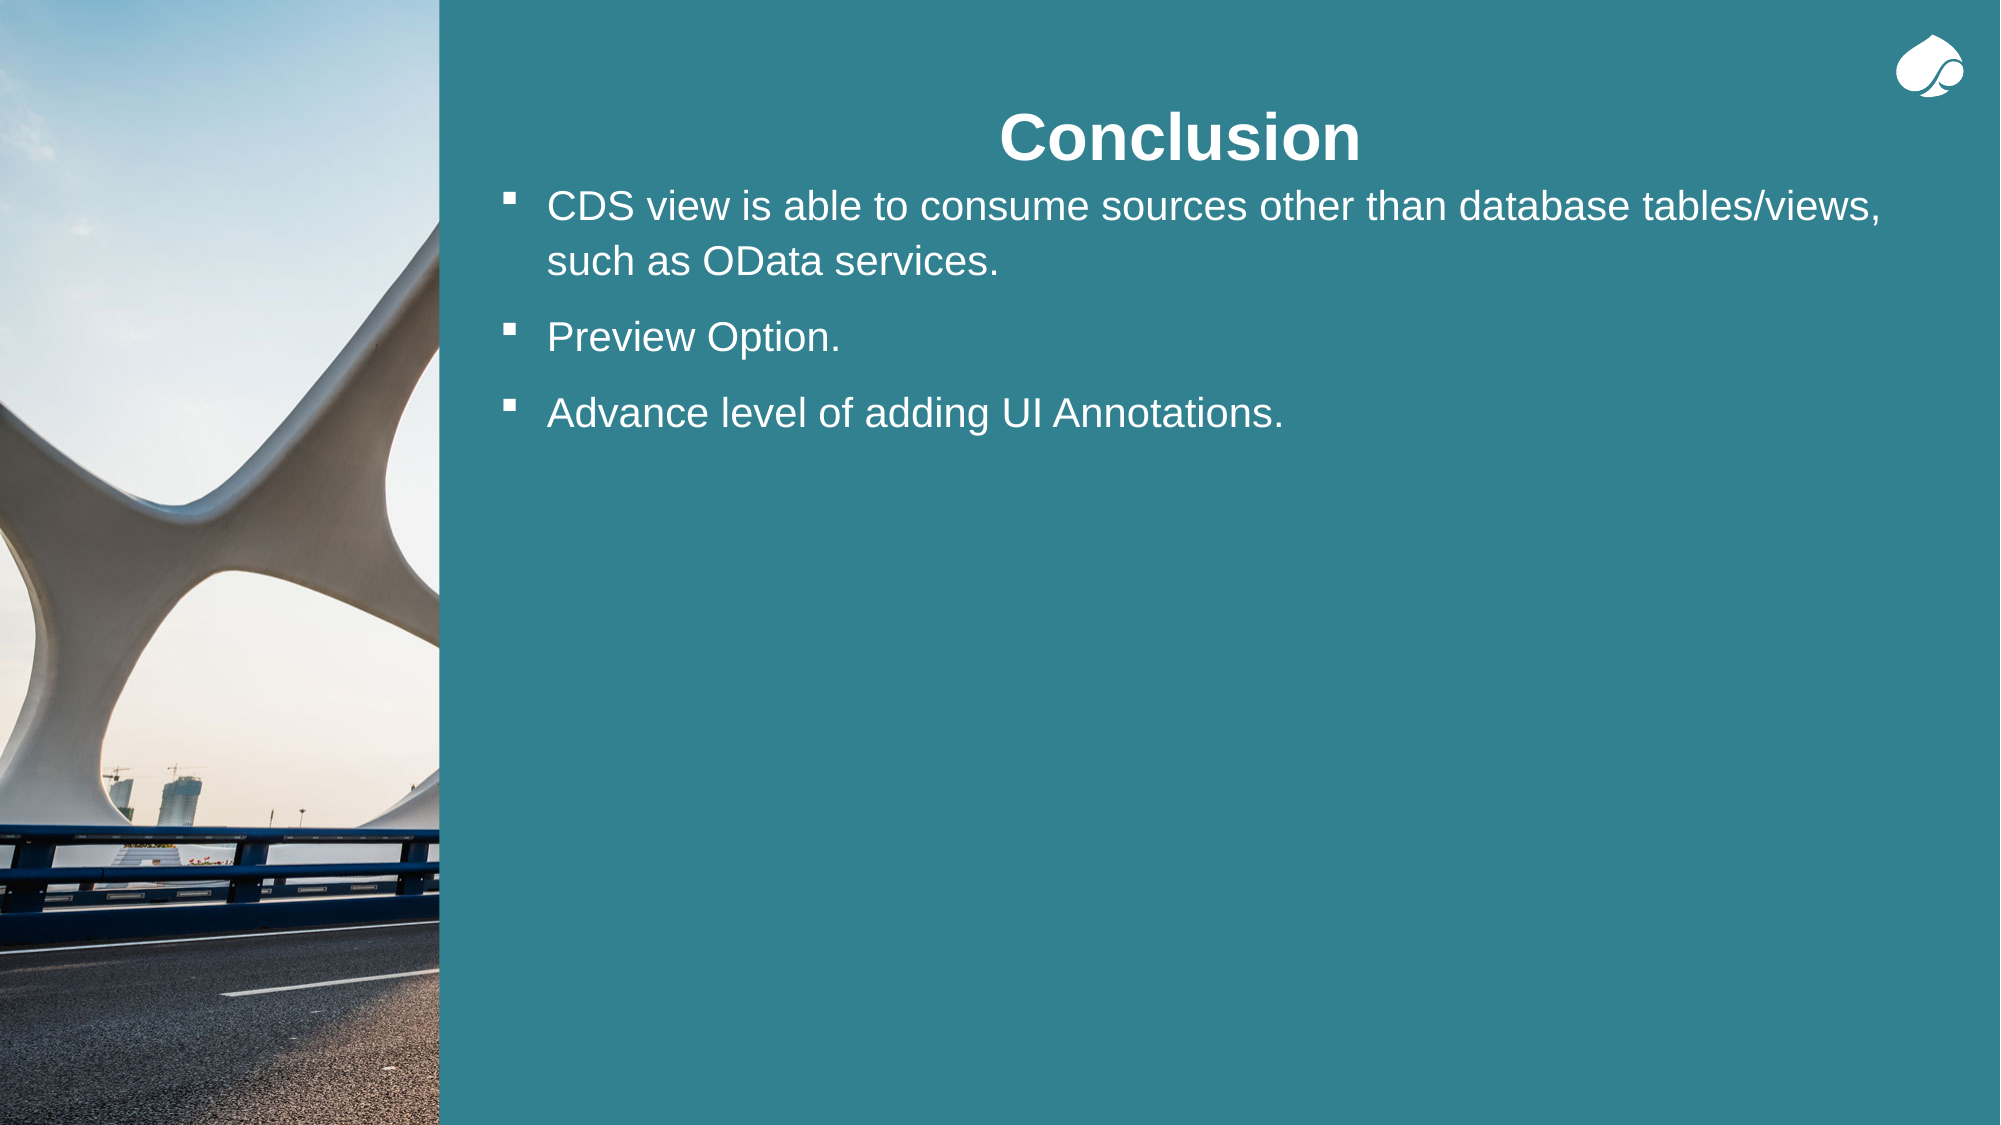

# Conclusion
CDS view is able to consume sources other than database tables/views, such as OData services.
Preview Option.
Advance level of adding UI Annotations.